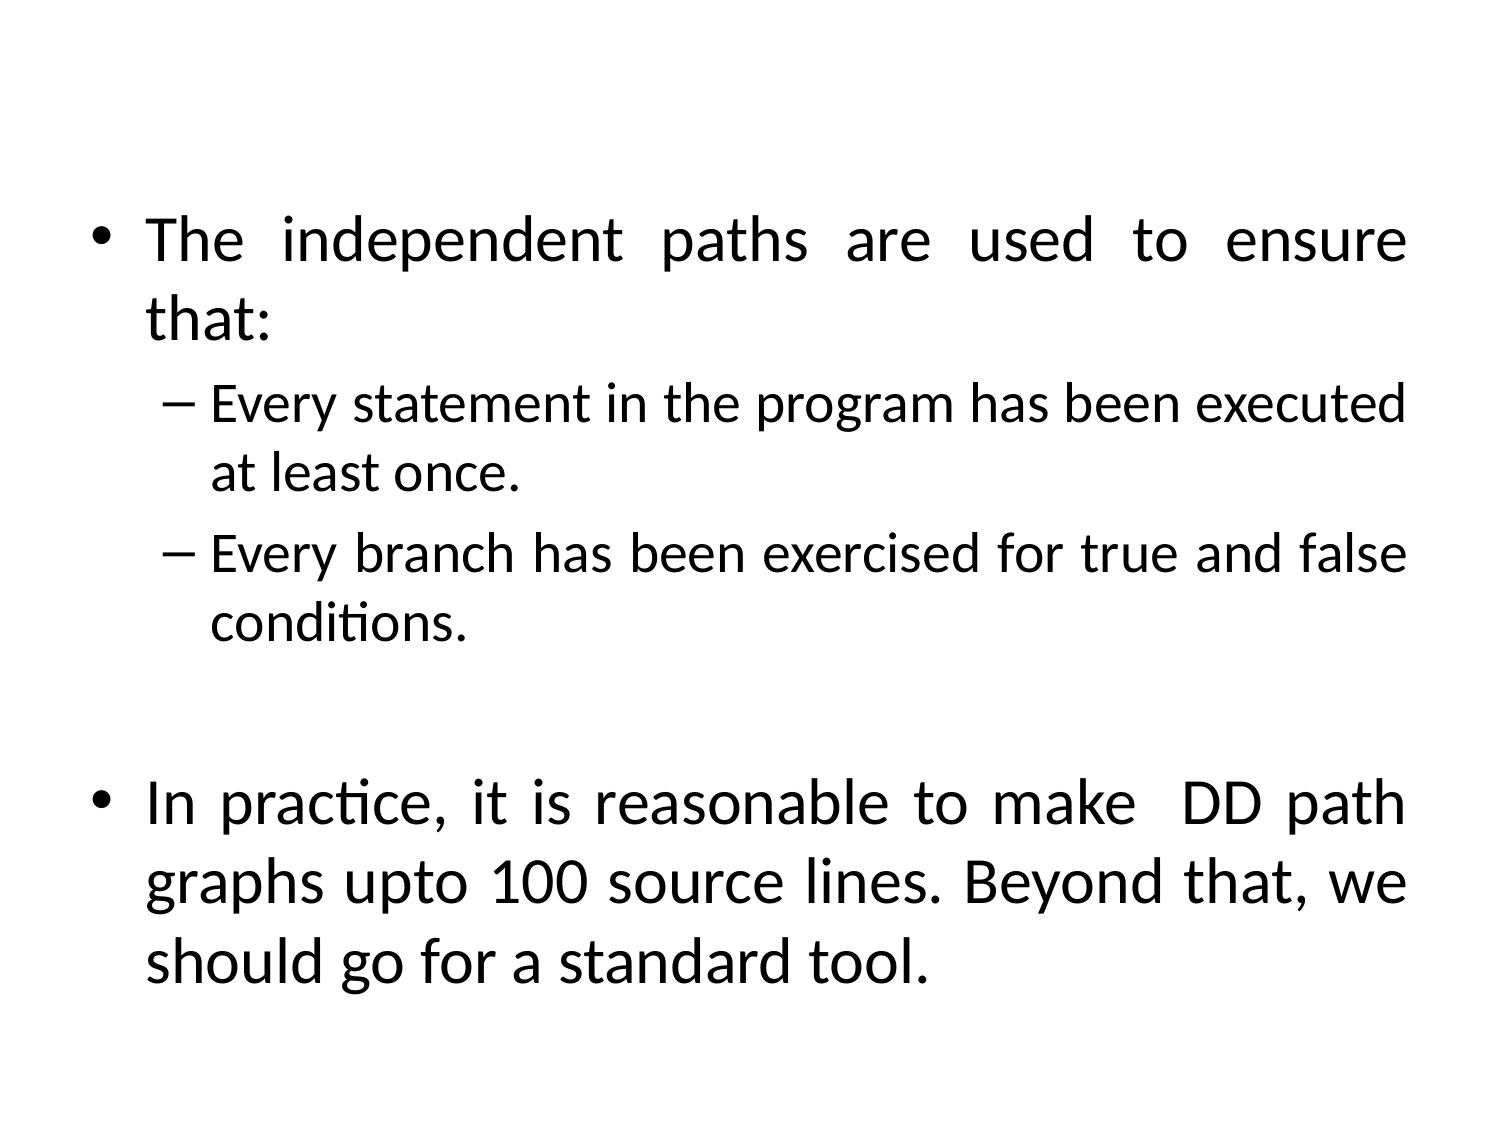

The independent paths are used to ensure that:
Every statement in the program has been executed at least once.
Every branch has been exercised for true and false conditions.

In practice, it is reasonable to make  DD path graphs upto 100 source lines. Beyond that, we should go for a standard tool.